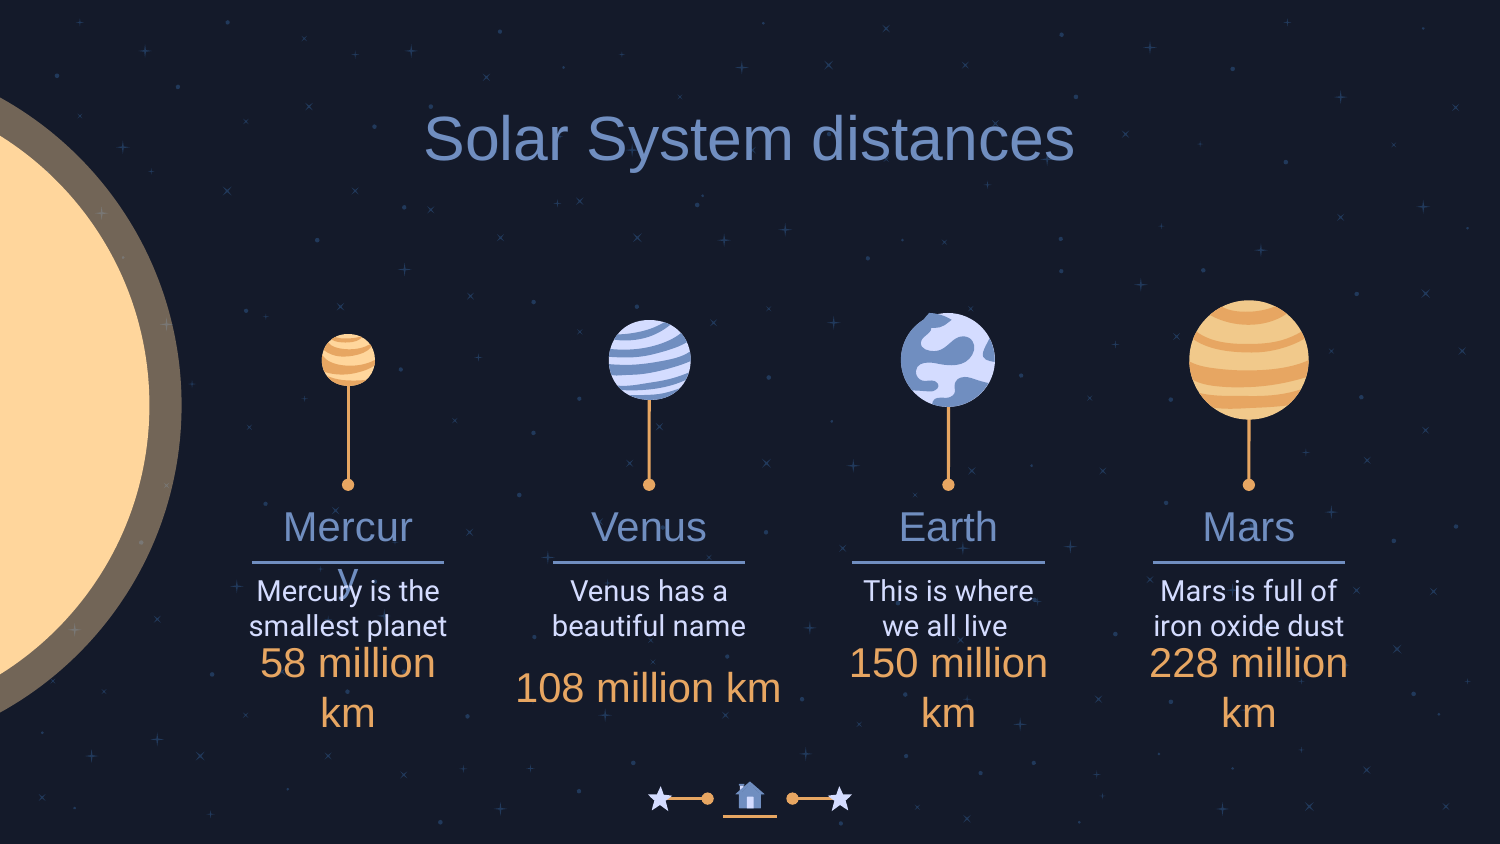

# Solar System distances

Mercury
Venus
Earth
Mars
Venus has a beautiful name
Mars is full of iron oxide dust
Mercury is the smallest planet
This is where we all live
58 million km
108 million km
150 million km
228 million km